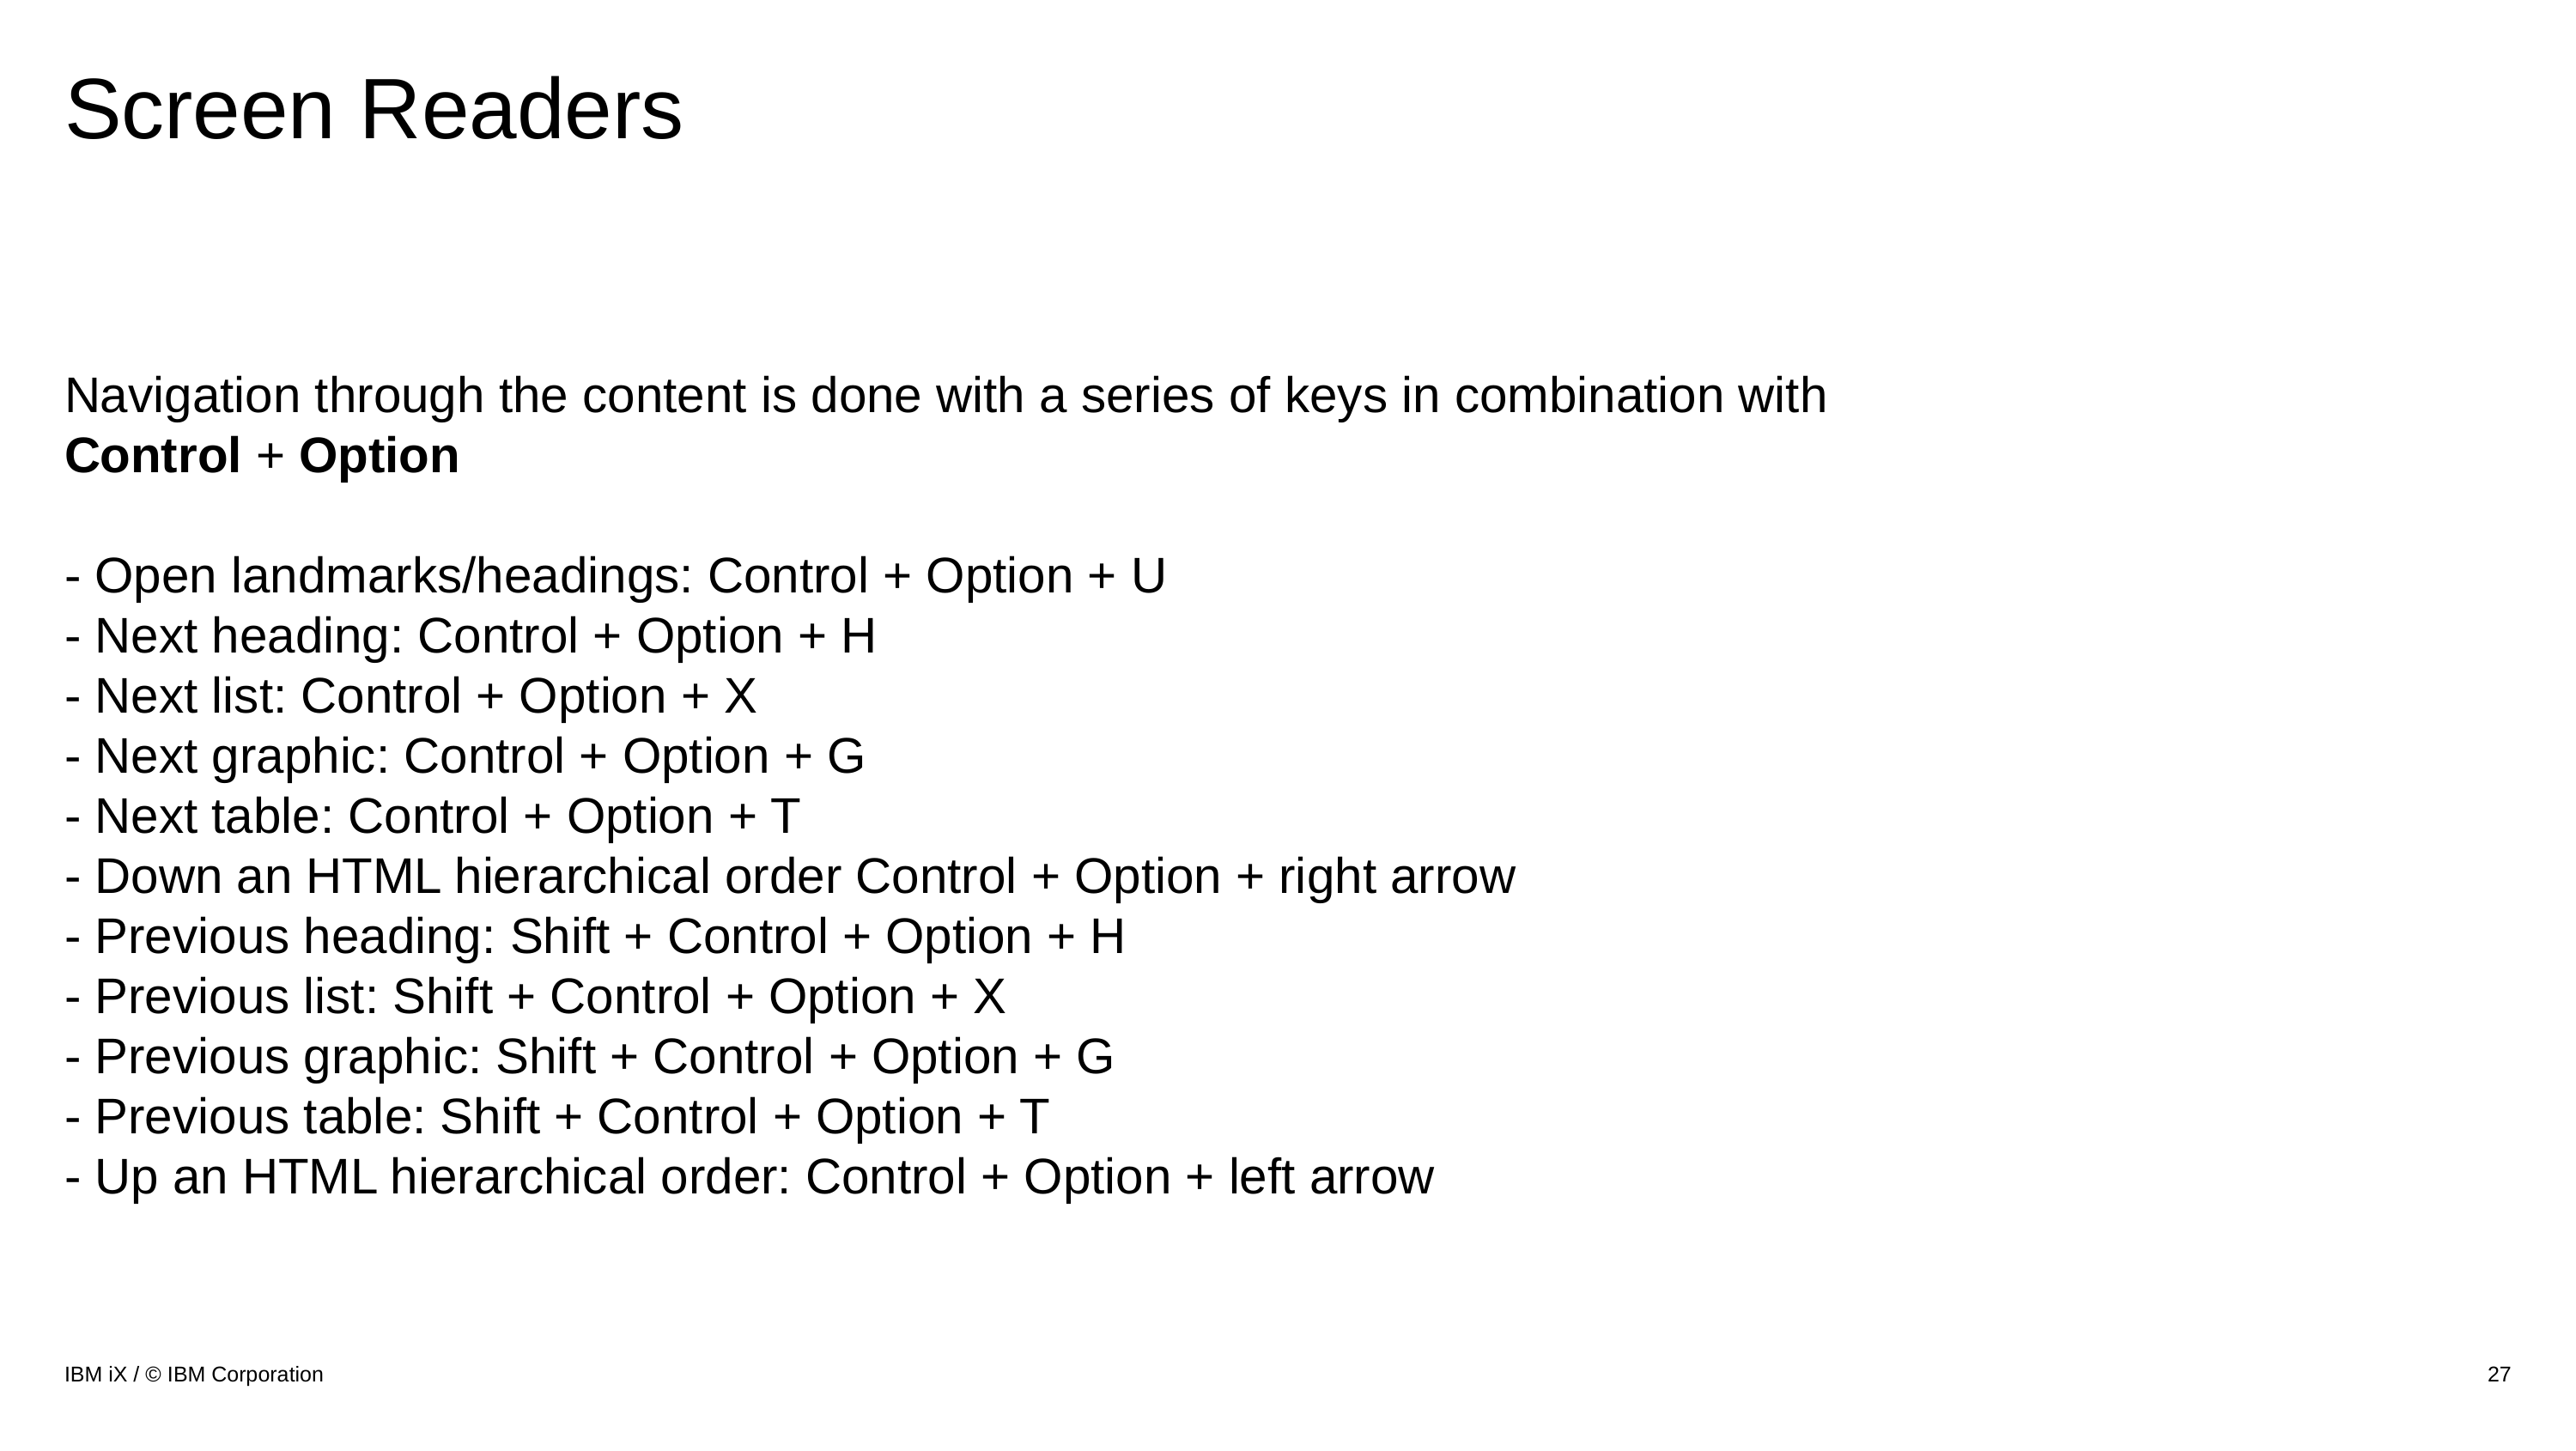

# Screen Readers
Navigation through the content is done with a series of keys in combination with Control + Option

- Open landmarks/headings: Control + Option + U
- Next heading: Control + Option + H
- Next list: Control + Option + X
- Next graphic: Control + Option + G
- Next table: Control + Option + T
- Down an HTML hierarchical order Control + Option + right arrow
- Previous heading: Shift + Control + Option + H
- Previous list: Shift + Control + Option + X
- Previous graphic: Shift + Control + Option + G
- Previous table: Shift + Control + Option + T
- Up an HTML hierarchical order: Control + Option + left arrow
IBM iX / © IBM Corporation
27